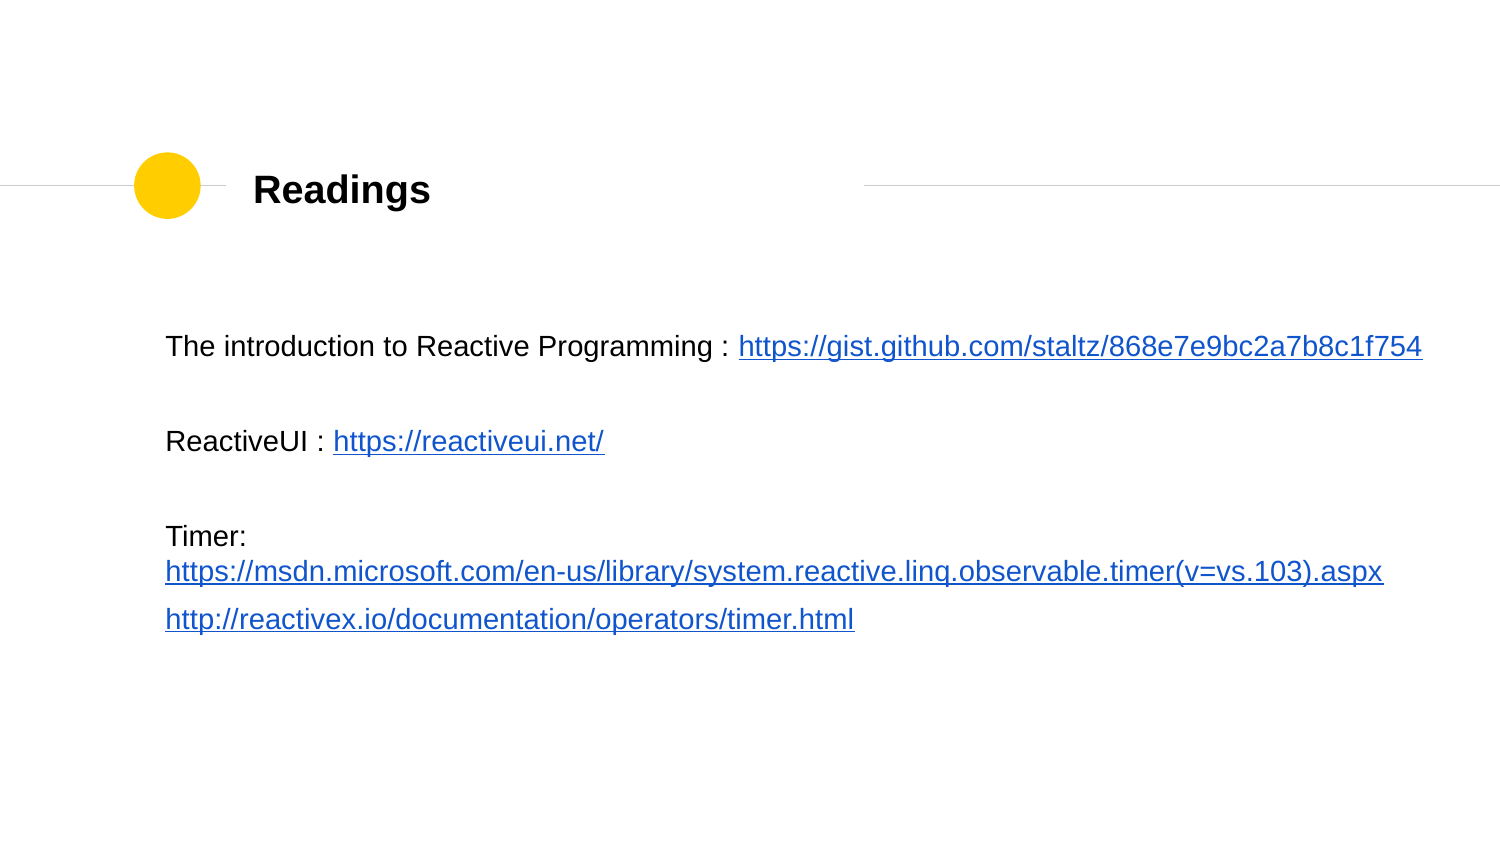

# Readings

The introduction to Reactive Programming : https://gist.github.com/staltz/868e7e9bc2a7b8c1f754

ReactiveUI : https://reactiveui.net/

Timer: https://msdn.microsoft.com/en-us/library/system.reactive.linq.observable.timer(v=vs.103).aspx
http://reactivex.io/documentation/operators/timer.html